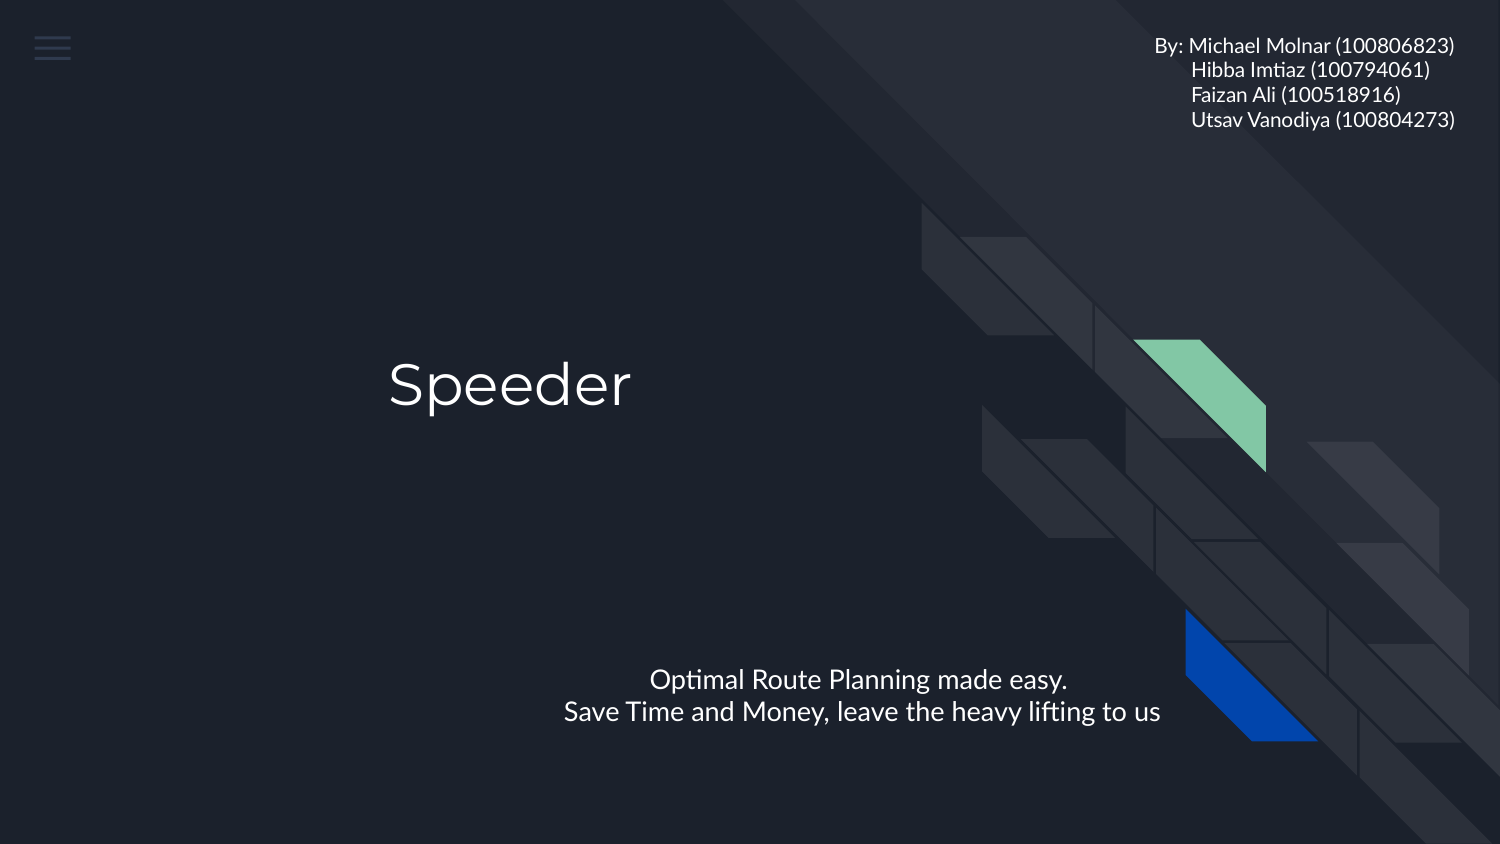

By: Michael Molnar (100806823)
       Hibba Imtiaz (100794061)
       Faizan Ali (100518916)
       Utsav Vanodiya (100804273)

# Speeder
Optimal Route Planning made easy.
Save Time and Money, leave the heavy lifting to us